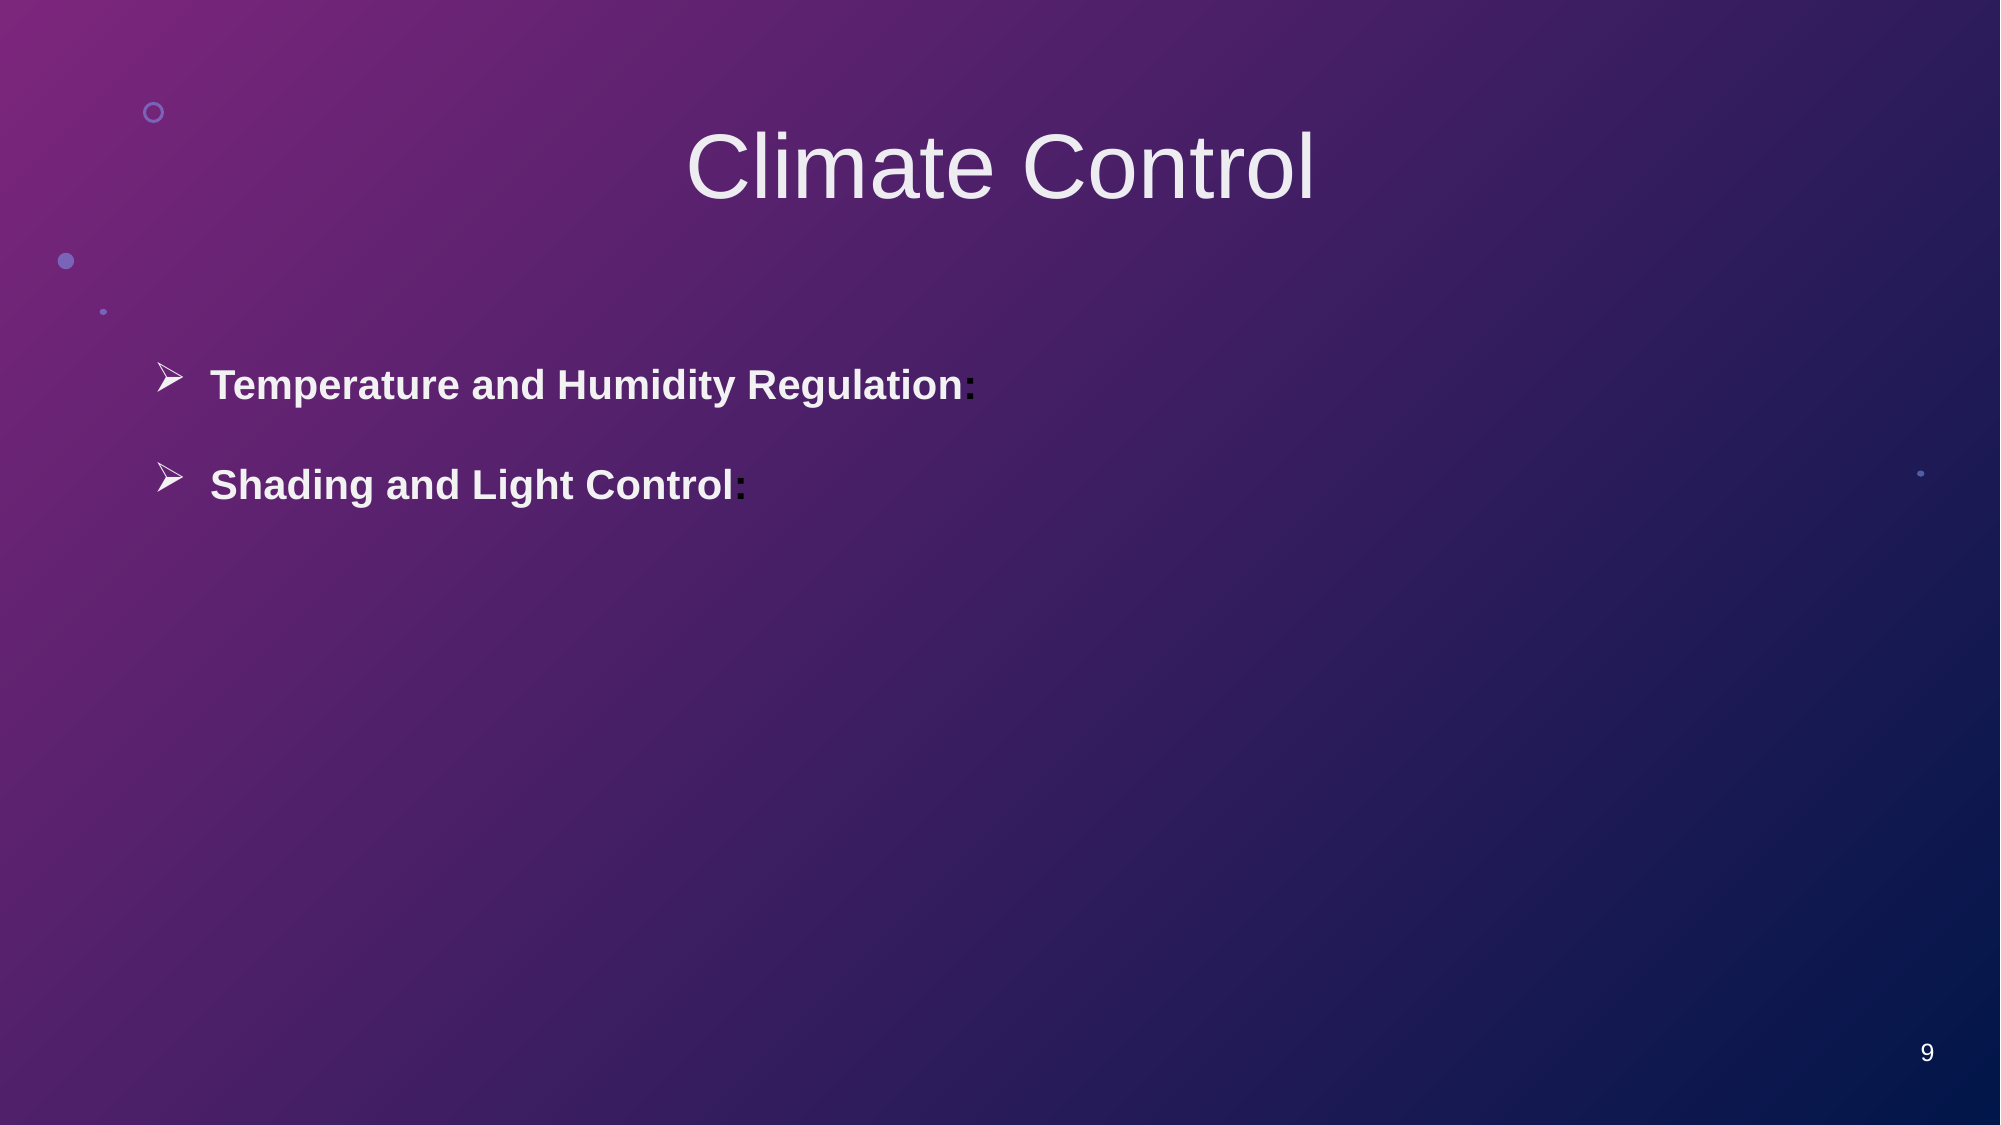

# Climate Control
Temperature and Humidity Regulation:

Shading and Light Control:
9